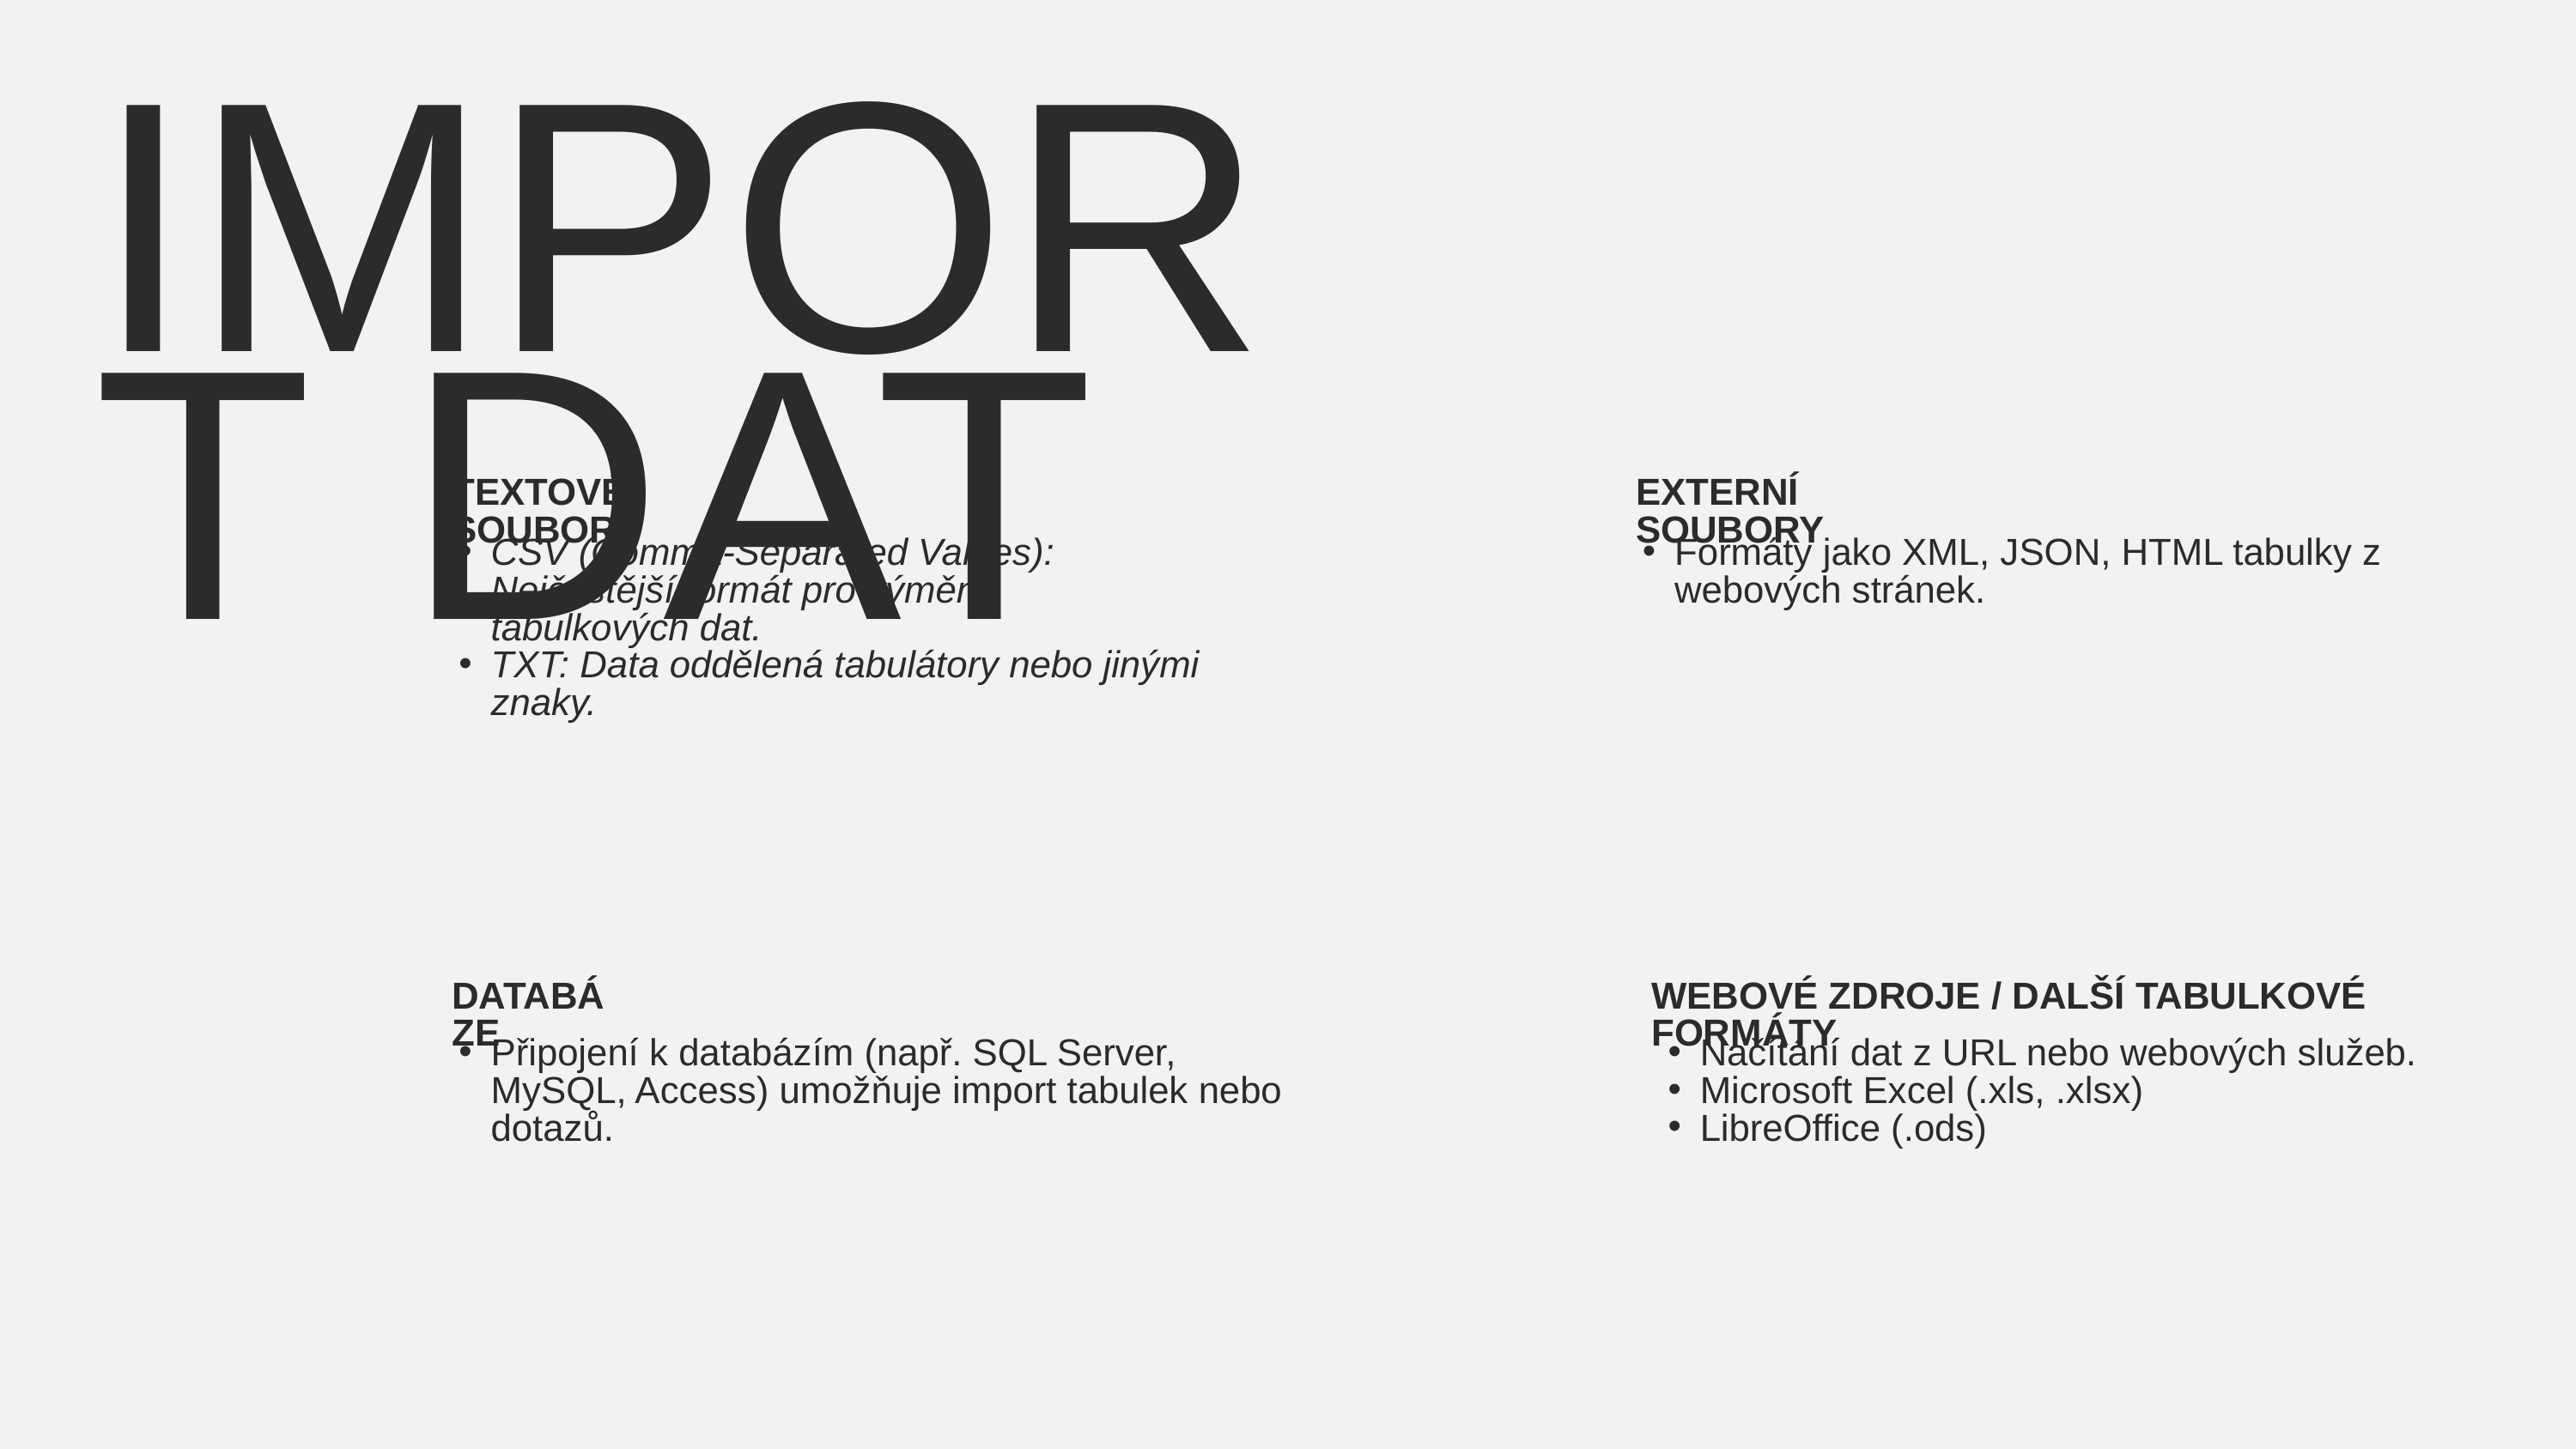

IMPORT DAT
TEXTOVÉ SOUBORY
EXTERNÍ SOUBORY
CSV (Comma-Separated Values): Nejčastější formát pro výměnu tabulkových dat.
TXT: Data oddělená tabulátory nebo jinými znaky.
Formáty jako XML, JSON, HTML tabulky z webových stránek.
DATABÁZE
WEBOVÉ ZDROJE / DALŠÍ TABULKOVÉ FORMÁTY
Připojení k databázím (např. SQL Server, MySQL, Access) umožňuje import tabulek nebo dotazů.

Načítání dat z URL nebo webových služeb.
Microsoft Excel (.xls, .xlsx)
LibreOffice (.ods)